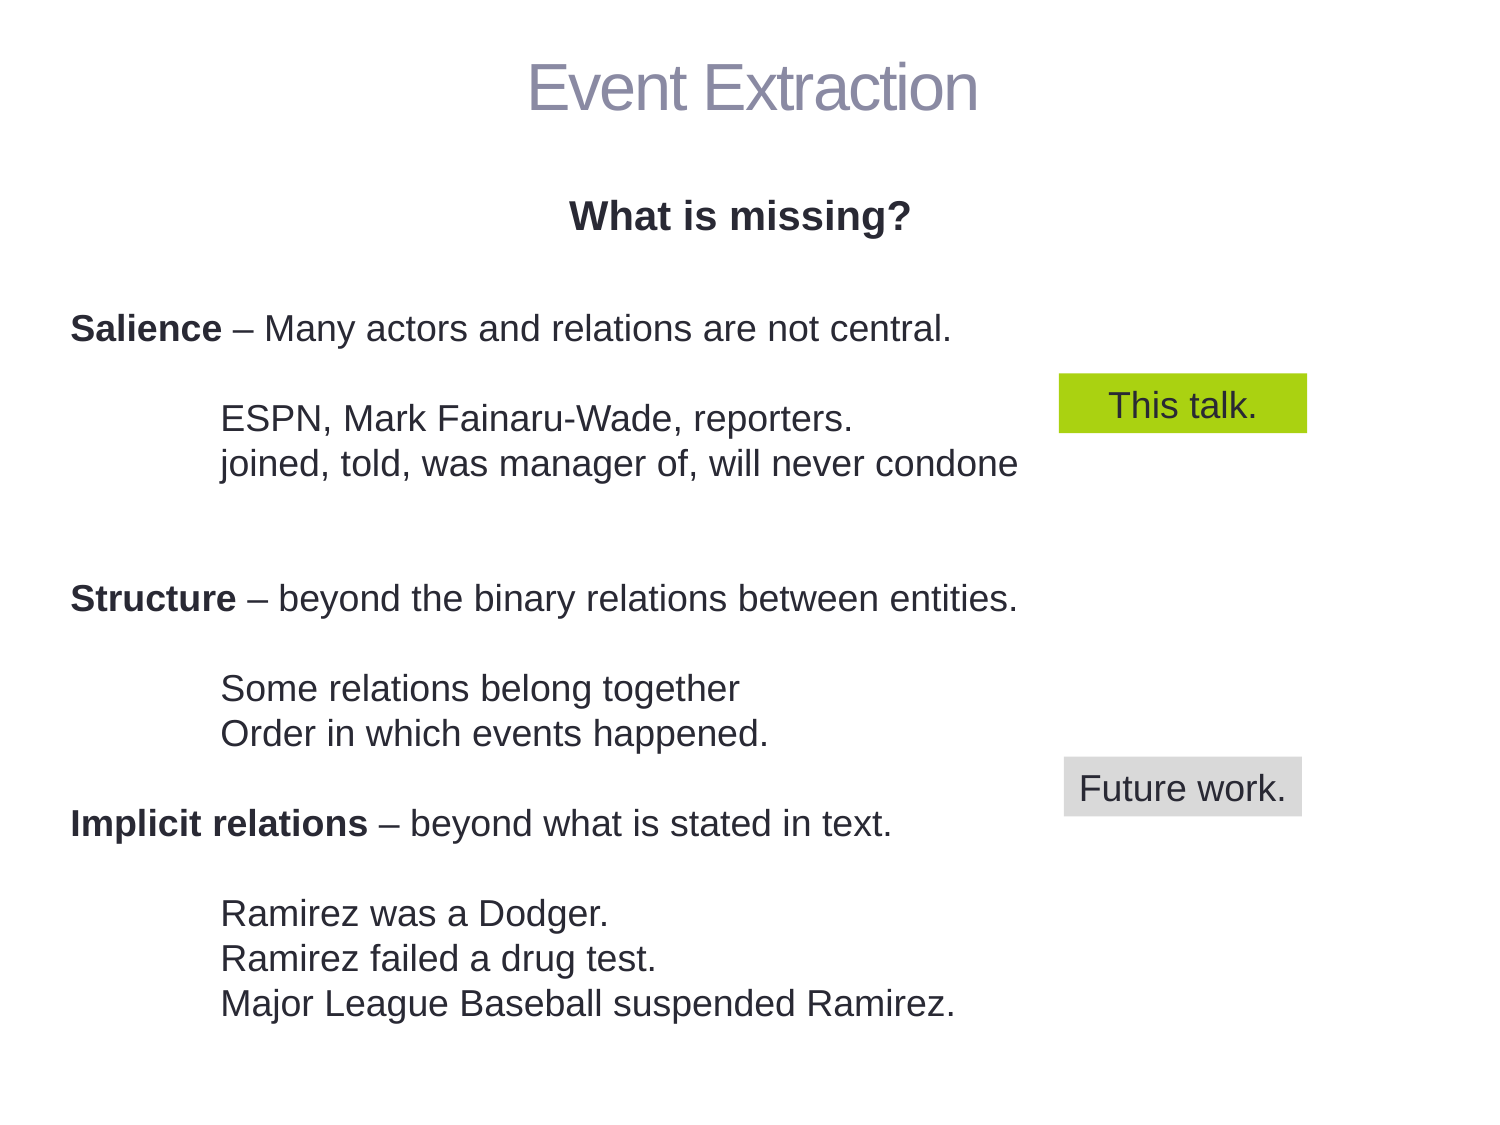

# Event Extraction
What is missing?
Salience – Many actors and relations are not central.

	ESPN, Mark Fainaru-Wade, reporters.
	joined, told, was manager of, will never condone

Structure – beyond the binary relations between entities.

	Some relations belong together
	Order in which events happened.

Implicit relations – beyond what is stated in text.

	Ramirez was a Dodger.
	Ramirez failed a drug test.
	Major League Baseball suspended Ramirez.
This talk.
Future work.